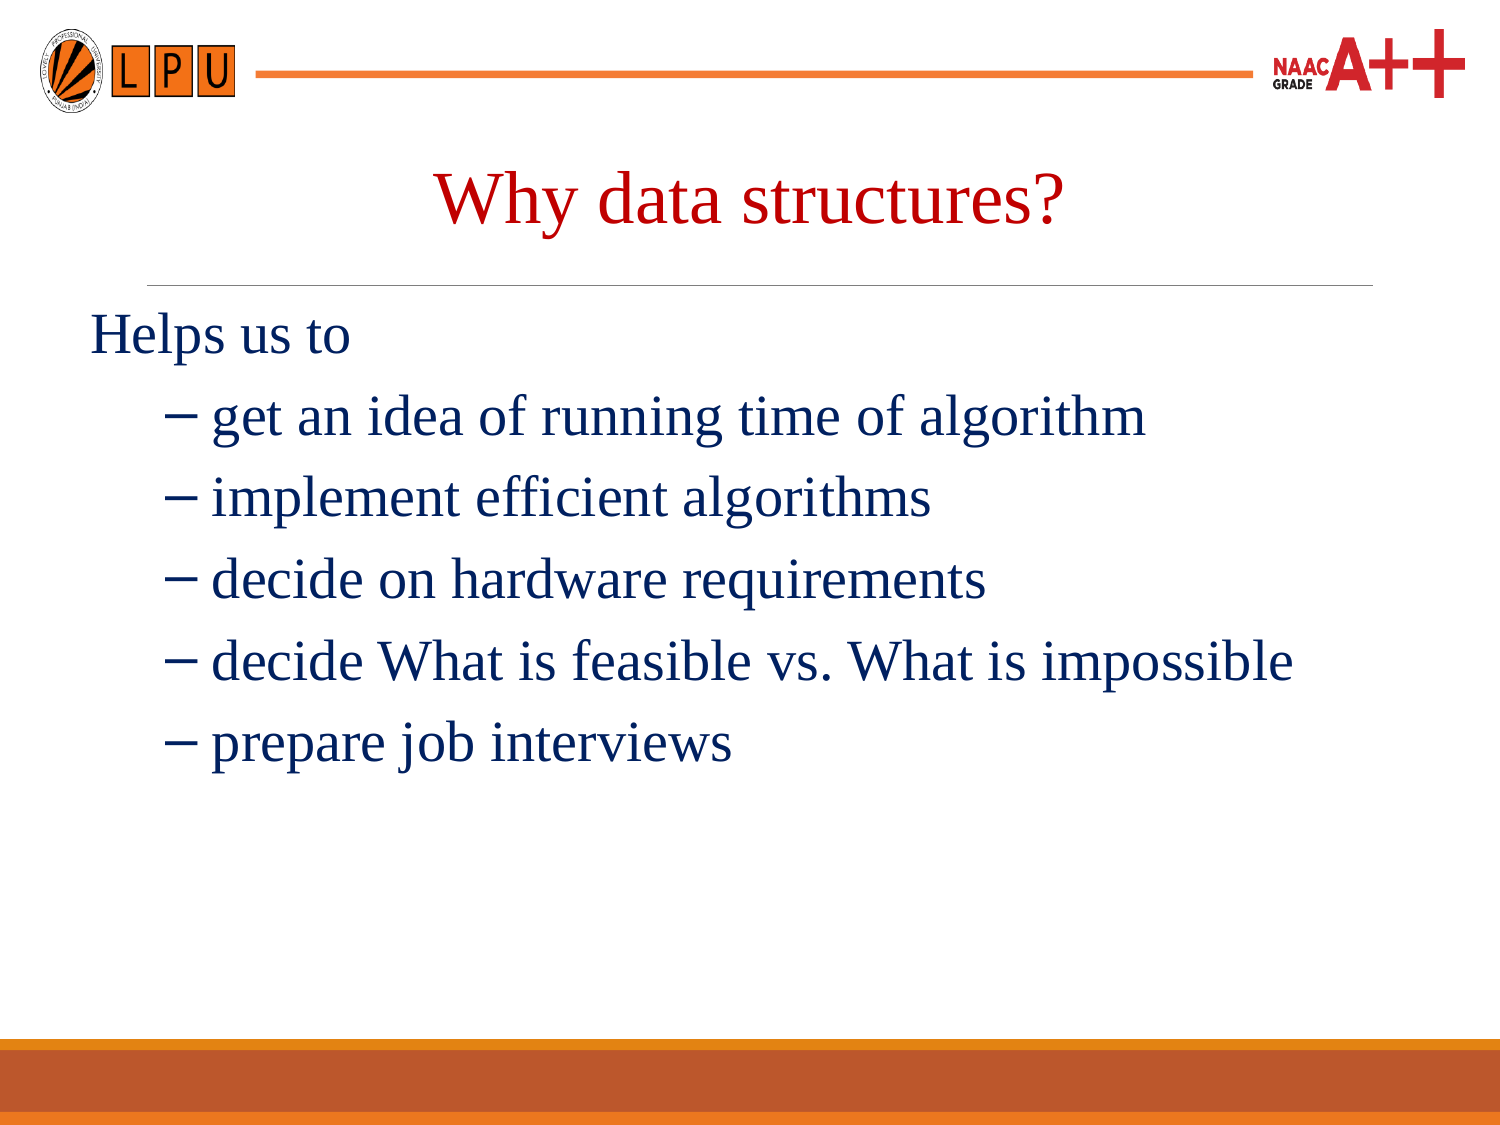

# Why data structures?
Helps us to
get an idea of running time of algorithm
implement efficient algorithms
decide on hardware requirements
decide What is feasible vs. What is impossible
prepare job interviews